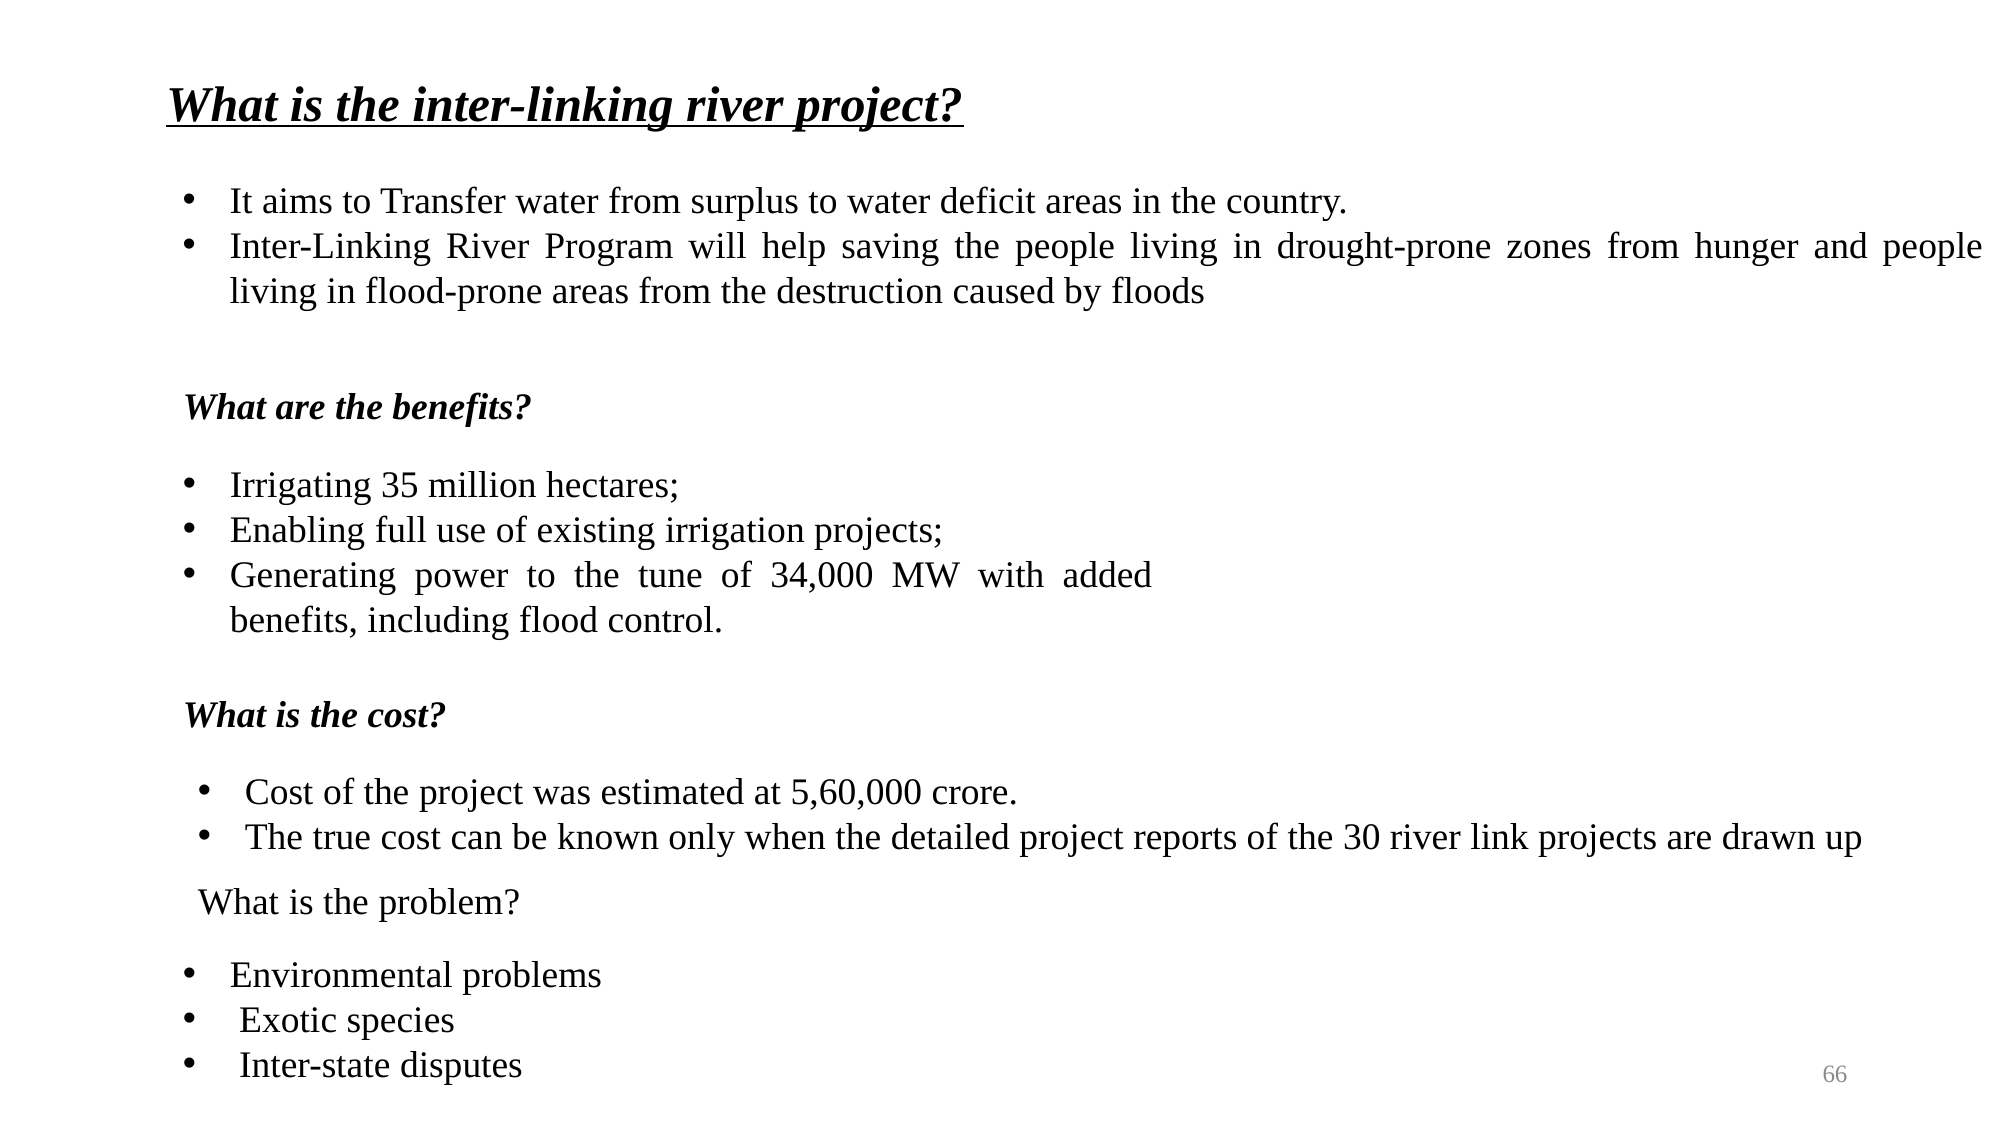

What is the inter-linking river project?
It aims to Transfer water from surplus to water deficit areas in the country.
Inter-Linking River Program will help saving the people living in drought-prone zones from hunger and people living in flood-prone areas from the destruction caused by floods
What are the benefits?
Irrigating 35 million hectares;
Enabling full use of existing irrigation projects;
Generating power to the tune of 34,000 MW with added benefits, including flood control.
What is the cost?
Cost of the project was estimated at 5,60,000 crore.
The true cost can be known only when the detailed project reports of the 30 river link projects are drawn up
What is the problem?
Environmental problems
 Exotic species
 Inter-state disputes
66